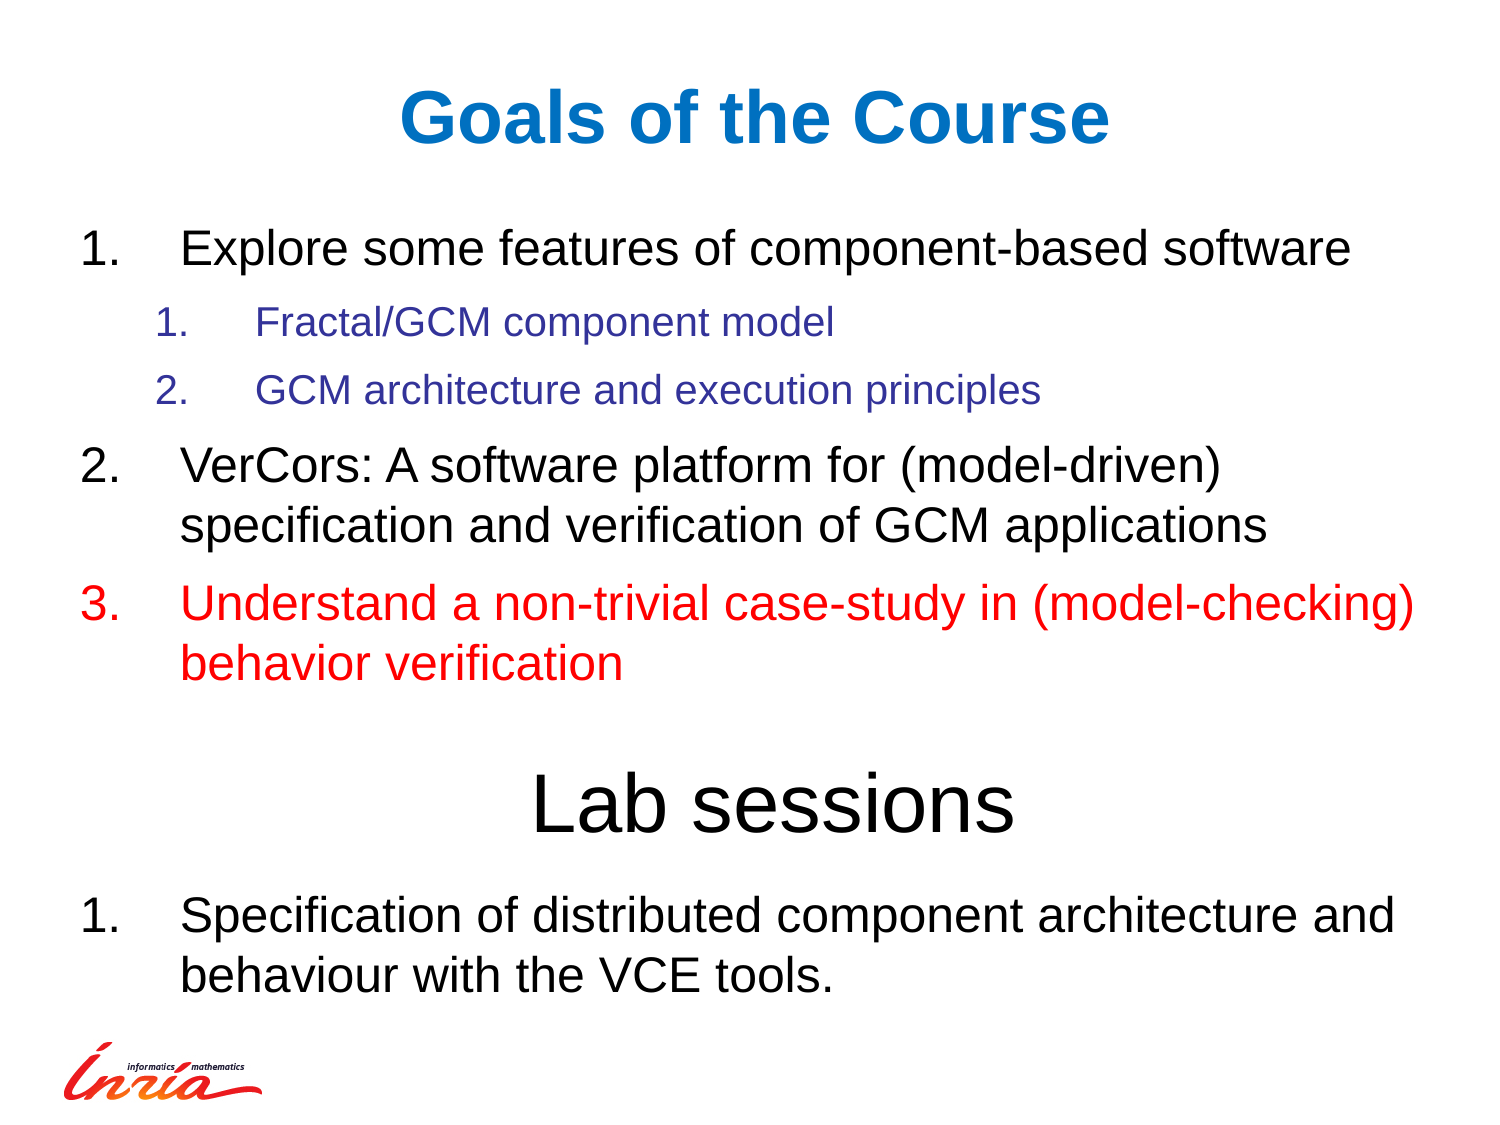

# Goals of the Course
Explore some features of component-based software
Fractal/GCM component model
GCM architecture and execution principles
VerCors: A software platform for (model-driven) specification and verification of GCM applications
Understand a non-trivial case-study in (model-checking) behavior verification
Lab sessions
Specification of distributed component architecture and behaviour with the VCE tools.